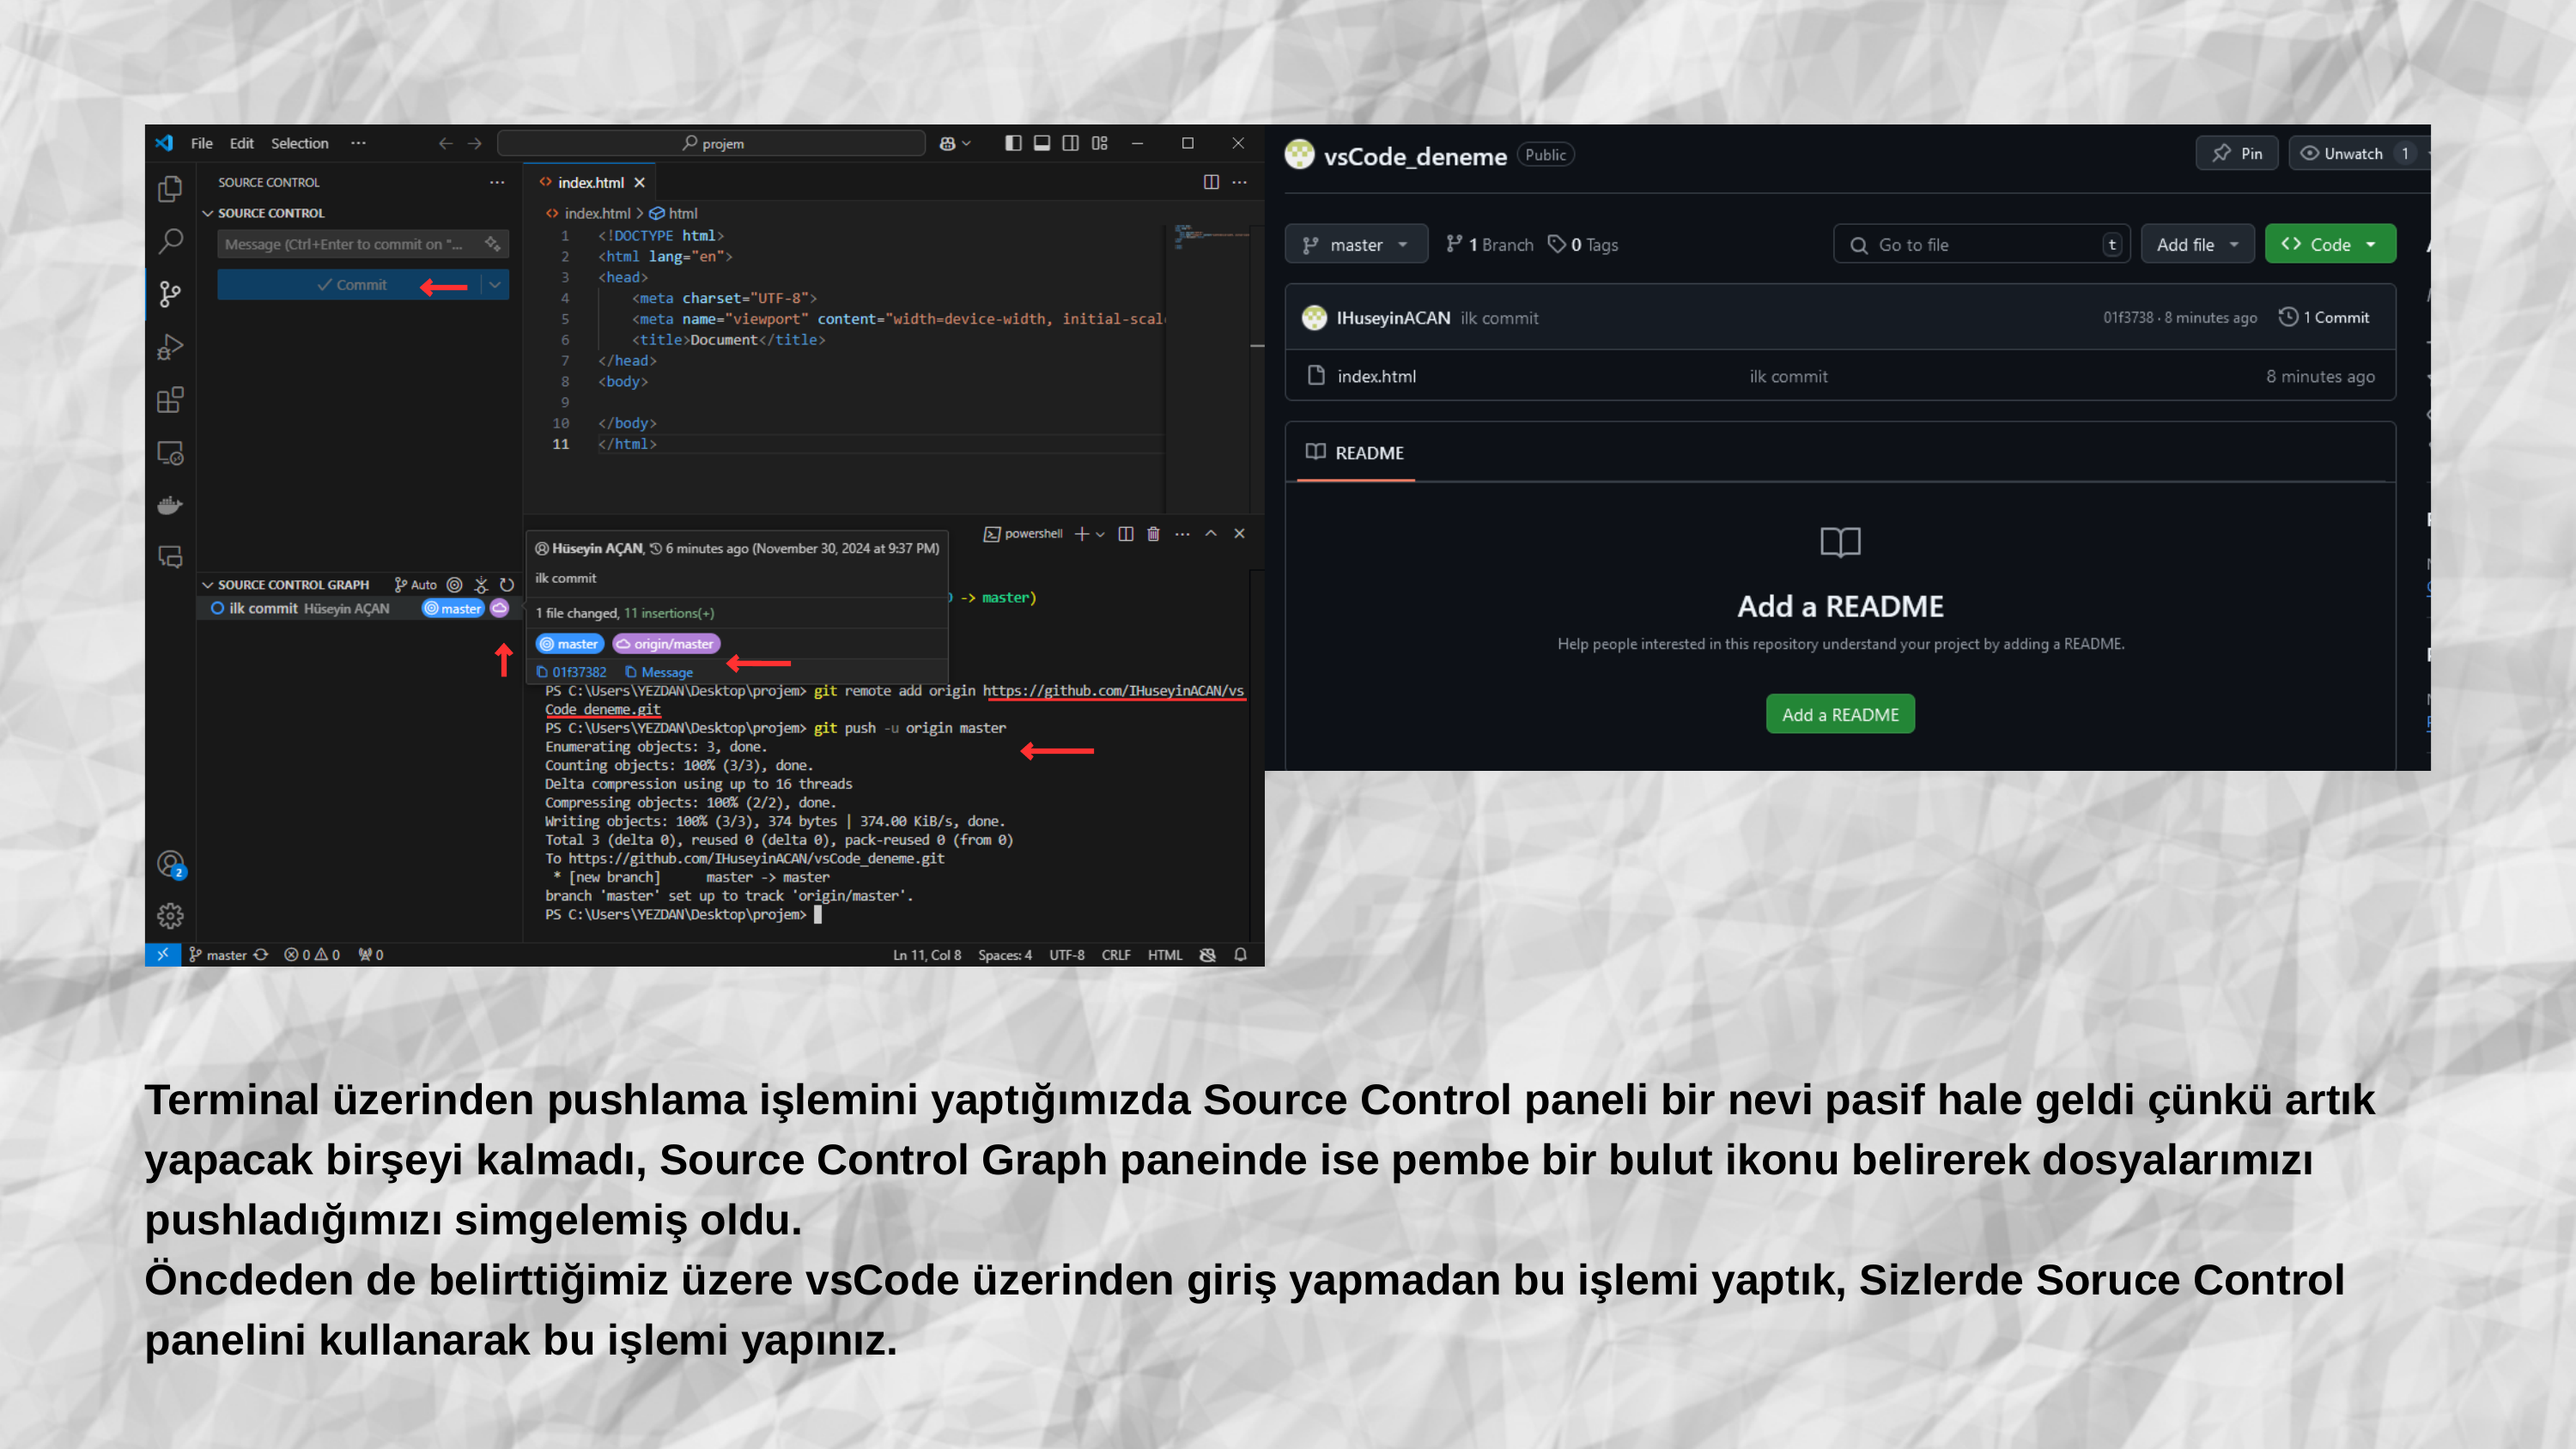

Terminal üzerinden pushlama işlemini yaptığımızda Source Control paneli bir nevi pasif hale geldi çünkü artık yapacak birşeyi kalmadı, Source Control Graph paneinde ise pembe bir bulut ikonu belirerek dosyalarımızı pushladığımızı simgelemiş oldu.
Öncdeden de belirttiğimiz üzere vsCode üzerinden giriş yapmadan bu işlemi yaptık, Sizlerde Soruce Control panelini kullanarak bu işlemi yapınız.